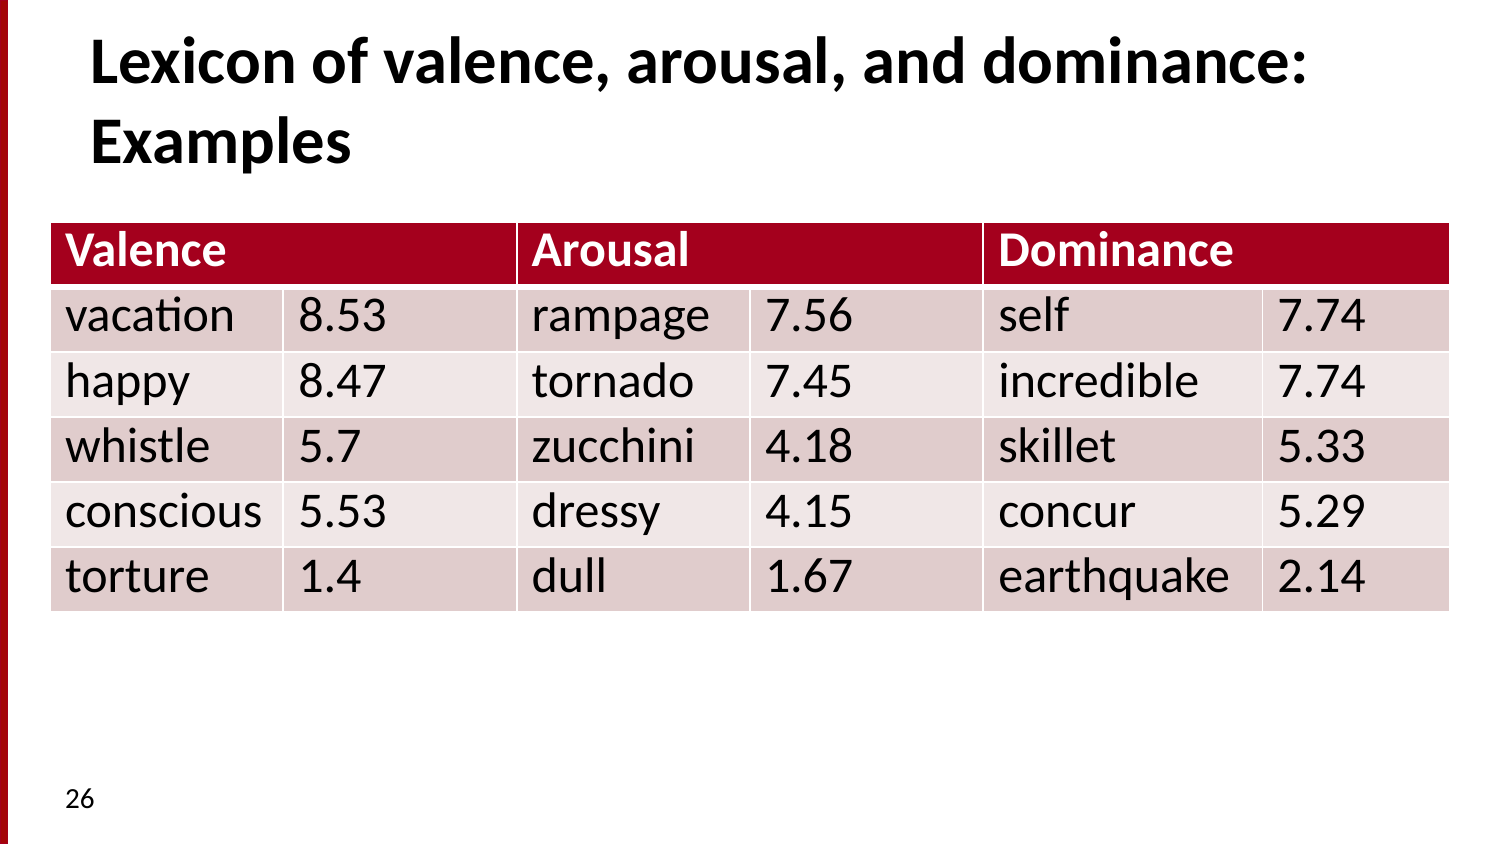

# Lexicon of valence, arousal, and dominance: Examples
| Valence |  | Arousal |  | Dominance |  |
| --- | --- | --- | --- | --- | --- |
| vacation | 8.53 | rampage | 7.56 | self | 7.74 |
| happy | 8.47 | tornado | 7.45 | incredible | 7.74 |
| whistle | 5.7 | zucchini | 4.18 | skillet | 5.33 |
| conscious | 5.53 | dressy | 4.15 | concur | 5.29 |
| torture | 1.4 | dull | 1.67 | earthquake | 2.14 |
26